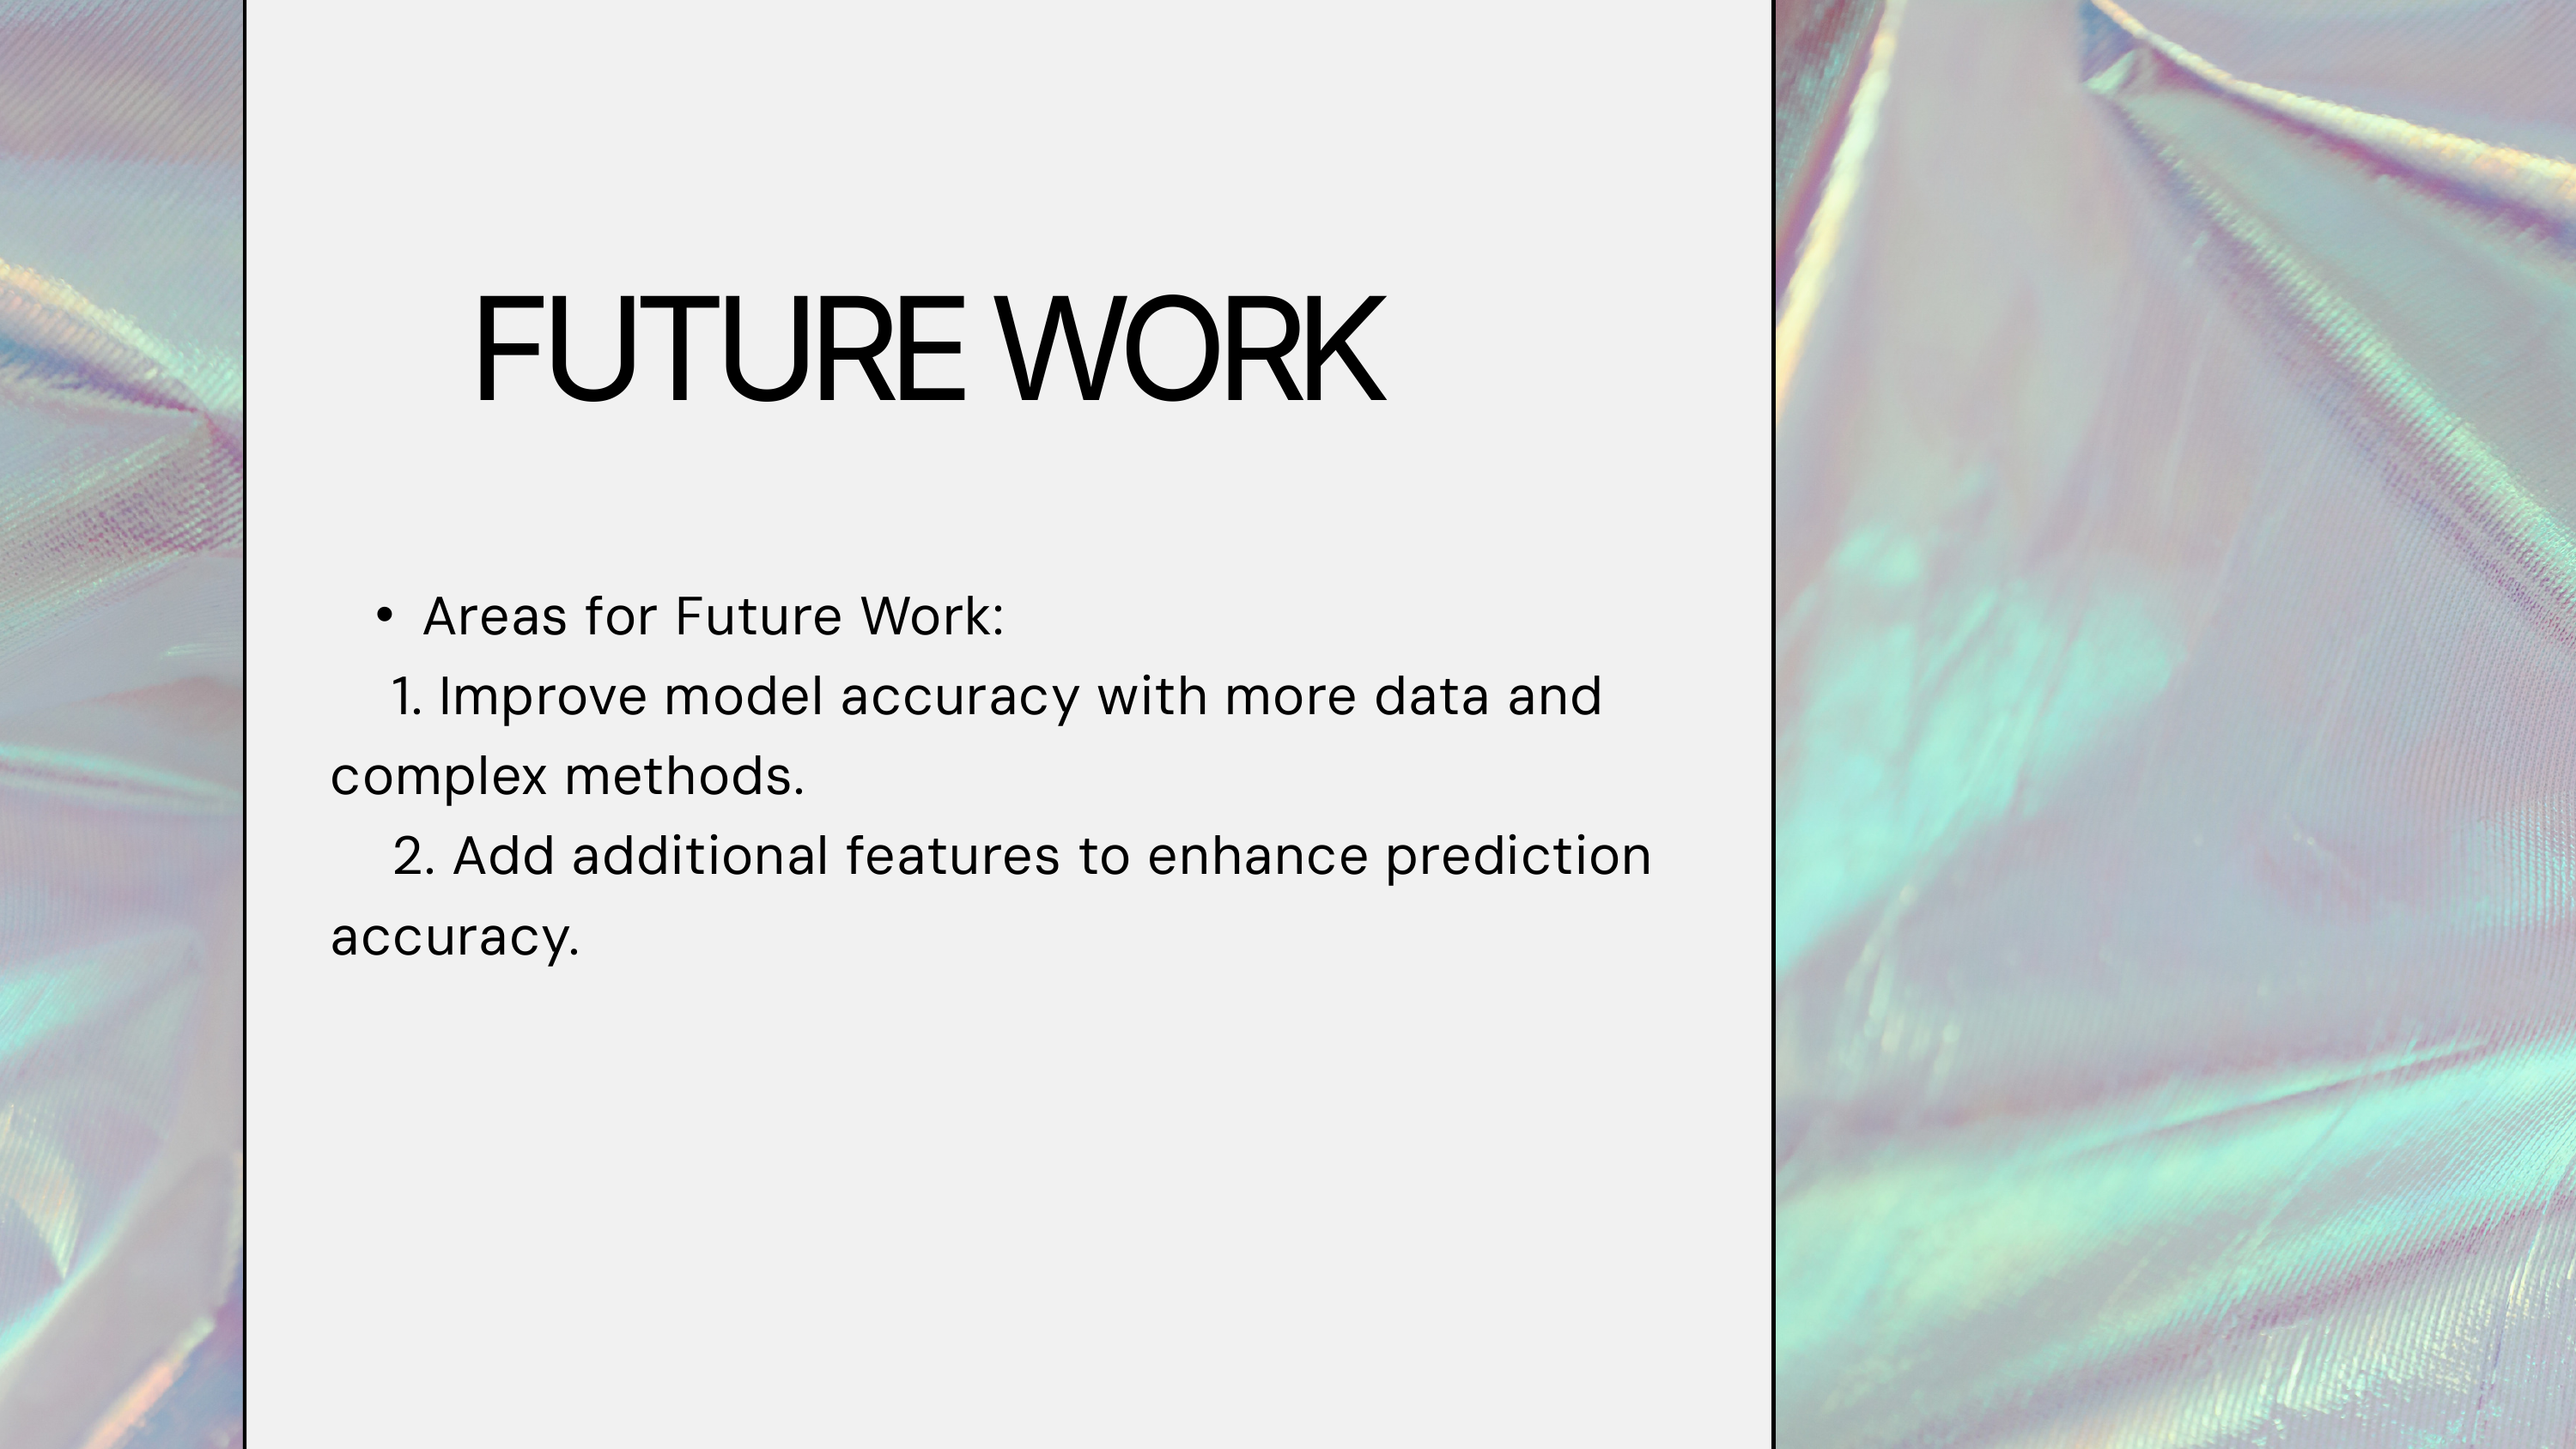

FUTURE WORK
Areas for Future Work:
    1. Improve model accuracy with more data and complex methods.
    2. Add additional features to enhance prediction accuracy.